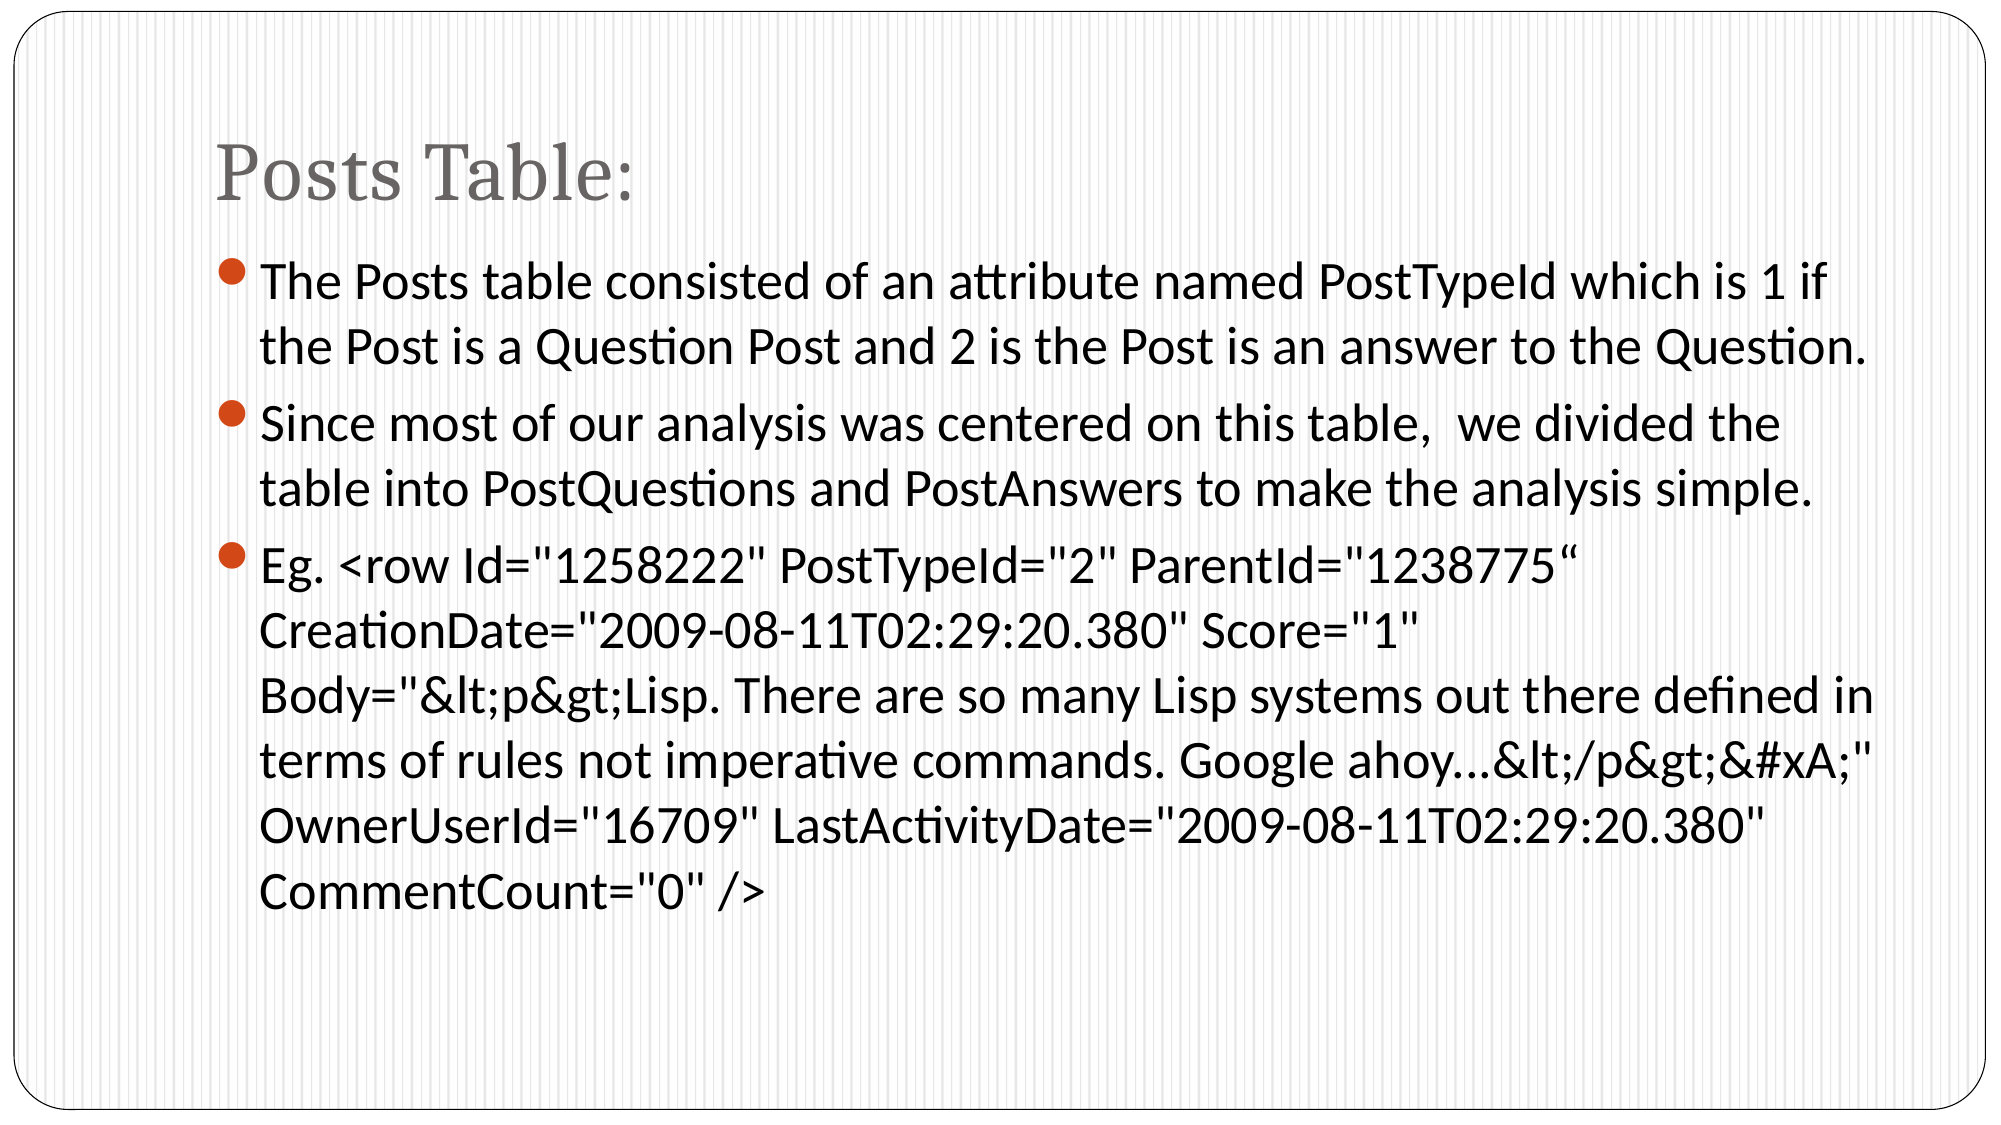

# Posts Table:
The Posts table consisted of an attribute named PostTypeId which is 1 if the Post is a Question Post and 2 is the Post is an answer to the Question.
Since most of our analysis was centered on this table,  we divided the table into PostQuestions and PostAnswers to make the analysis simple.
Eg. <row Id="1258222" PostTypeId="2" ParentId="1238775“ CreationDate="2009-08-11T02:29:20.380" Score="1" Body="&lt;p&gt;Lisp. There are so many Lisp systems out there defined in terms of rules not imperative commands. Google ahoy...&lt;/p&gt;&#xA;" OwnerUserId="16709" LastActivityDate="2009-08-11T02:29:20.380" CommentCount="0" />